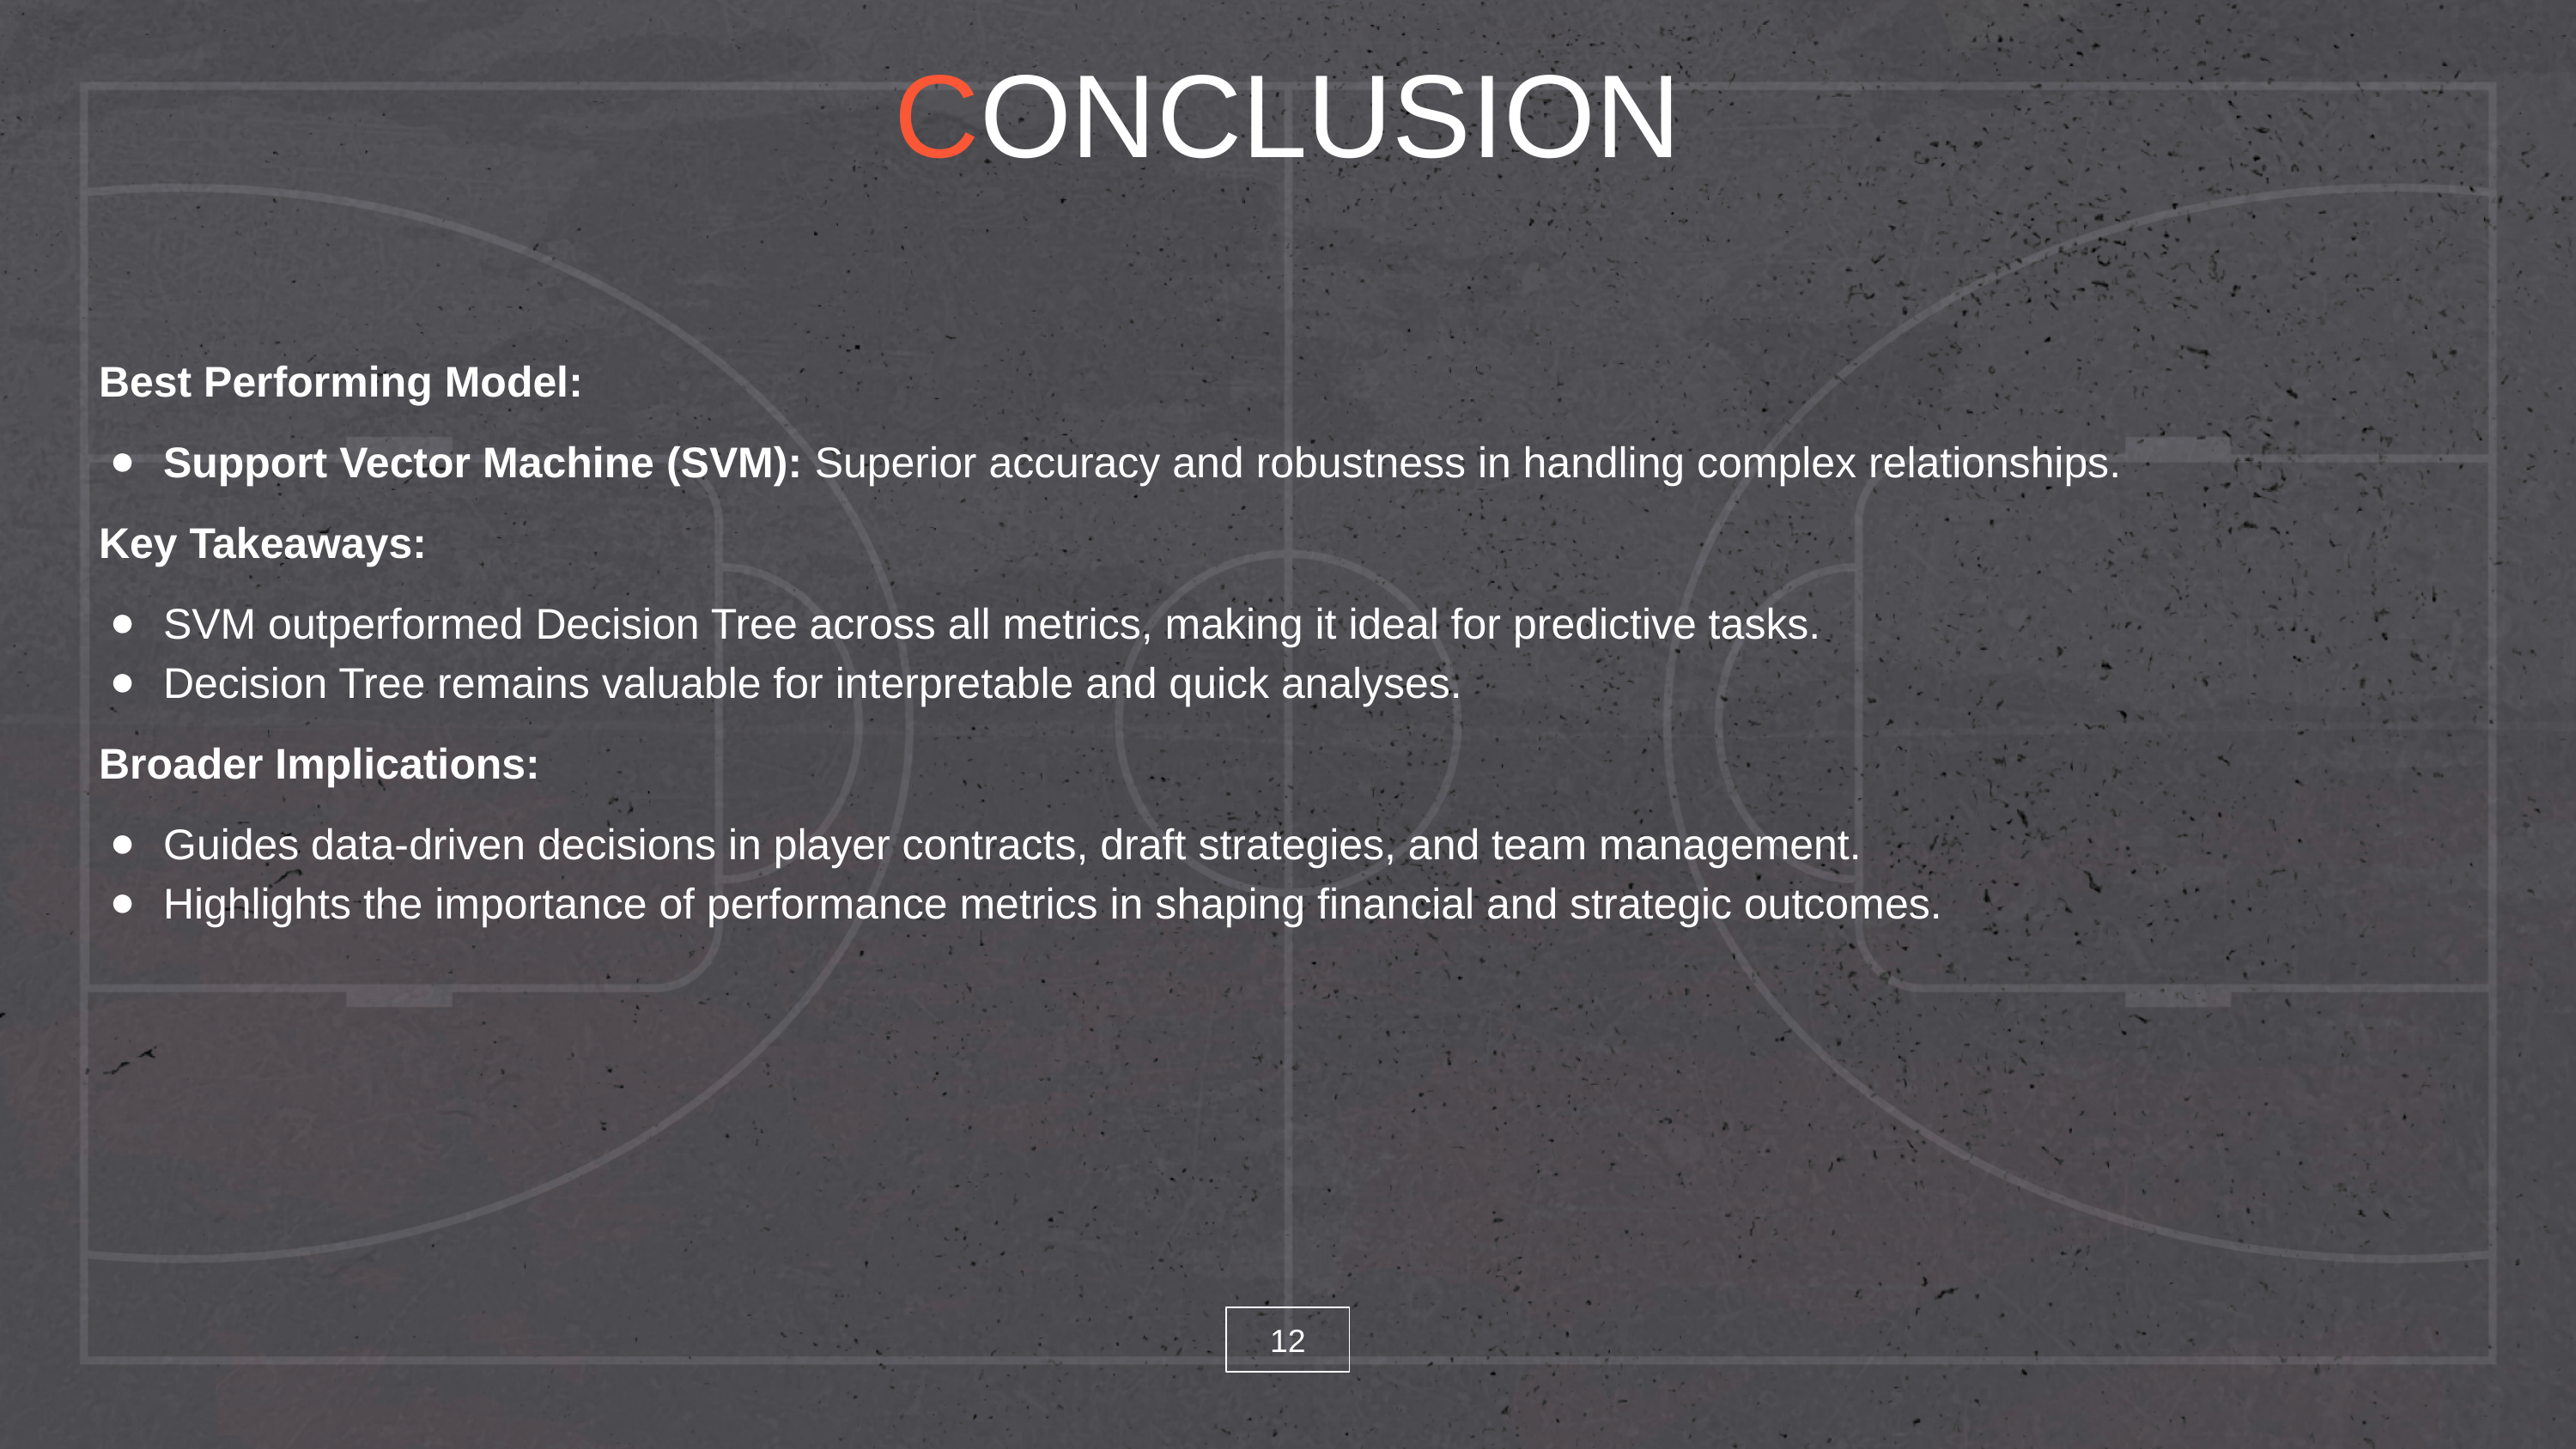

CONCLUSION
Best Performing Model:
Support Vector Machine (SVM): Superior accuracy and robustness in handling complex relationships.
Key Takeaways:
SVM outperformed Decision Tree across all metrics, making it ideal for predictive tasks.
Decision Tree remains valuable for interpretable and quick analyses.
Broader Implications:
Guides data-driven decisions in player contracts, draft strategies, and team management.
Highlights the importance of performance metrics in shaping financial and strategic outcomes.

12